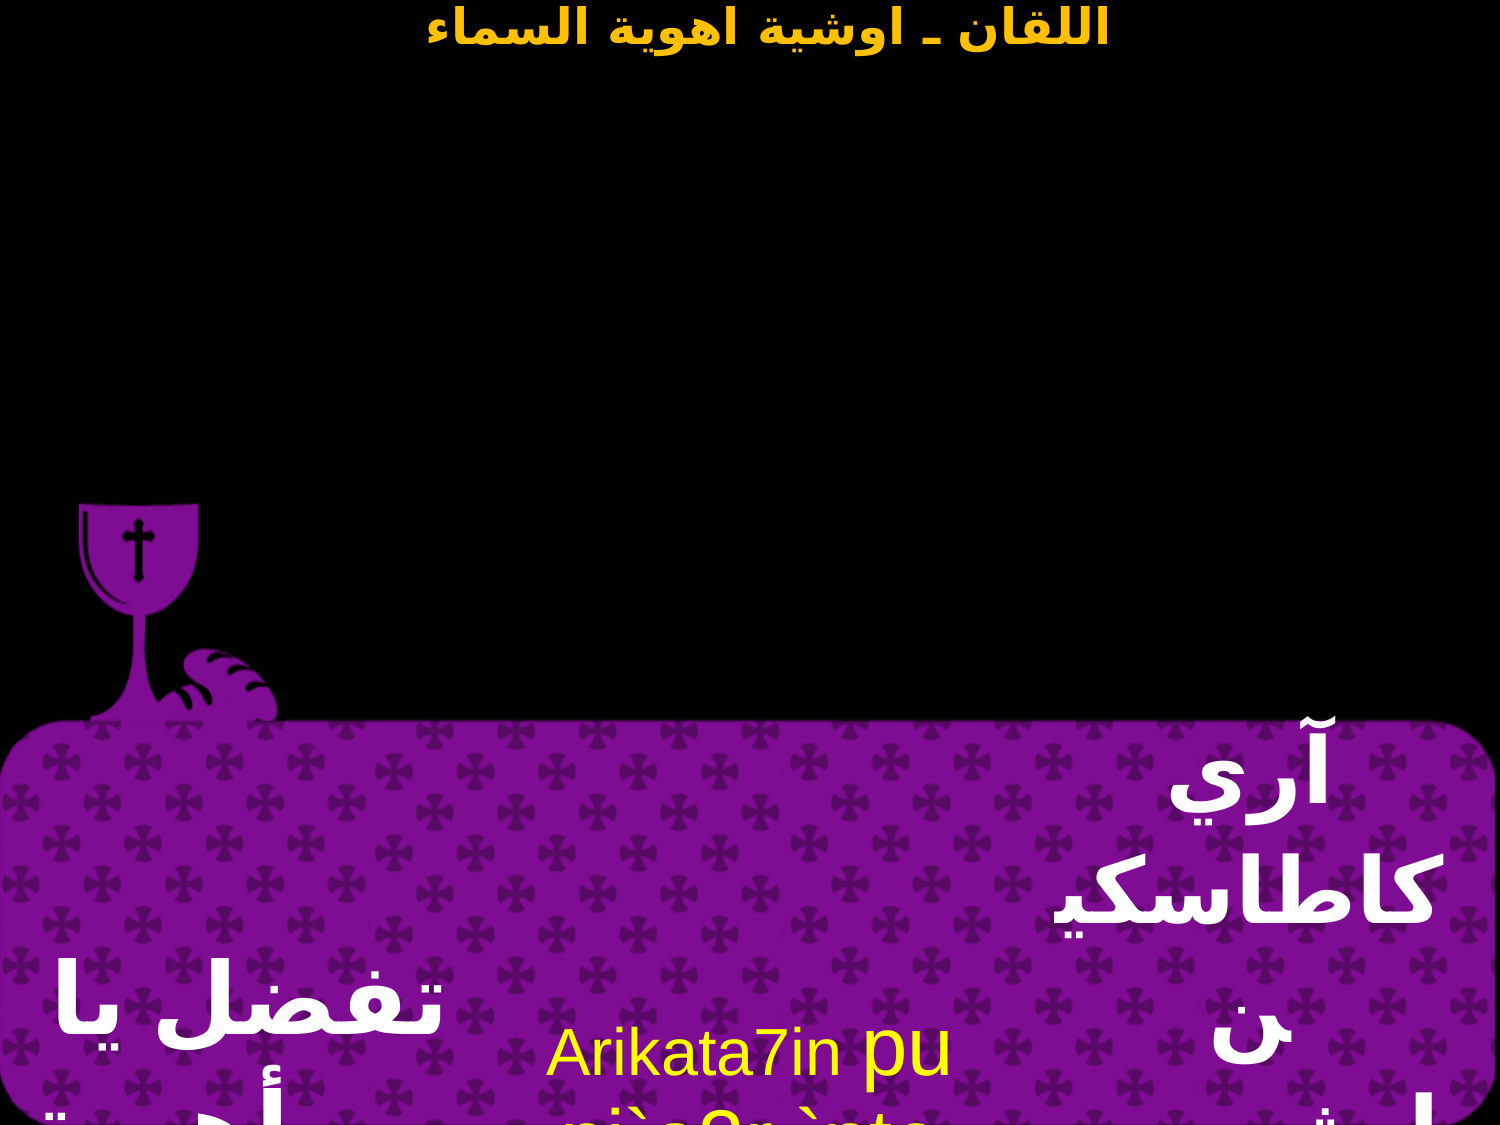

| تفضل يا رب أهوية السماء | Arikata7in pu ni`a3r `nte `tfe | آري كاطاسكين إبشويس ني آإيرإنتي إتفي |
| --- | --- | --- |